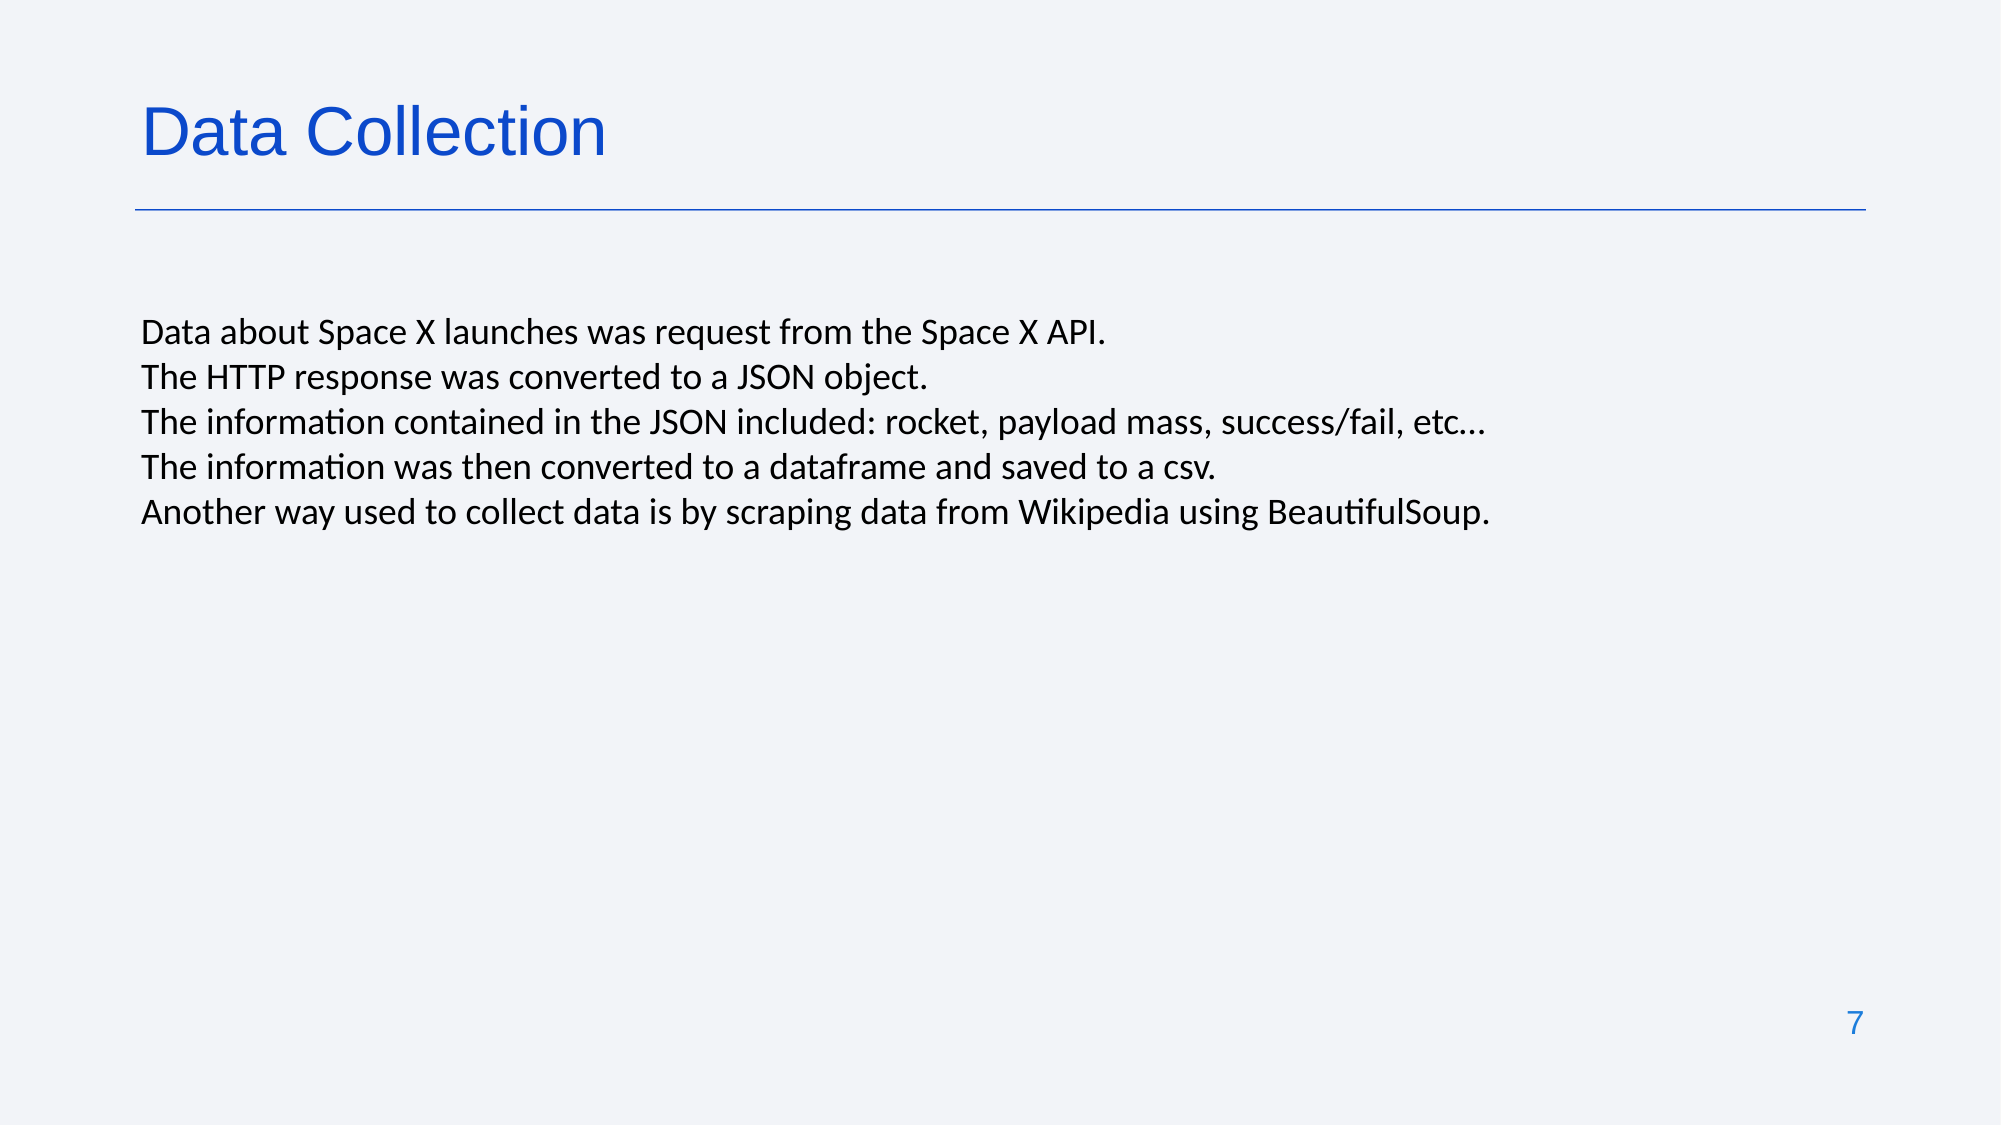

Data Collection
Data about Space X launches was request from the Space X API.
The HTTP response was converted to a JSON object.
The information contained in the JSON included: rocket, payload mass, success/fail, etc…
The information was then converted to a dataframe and saved to a csv.
Another way used to collect data is by scraping data from Wikipedia using BeautifulSoup.
7